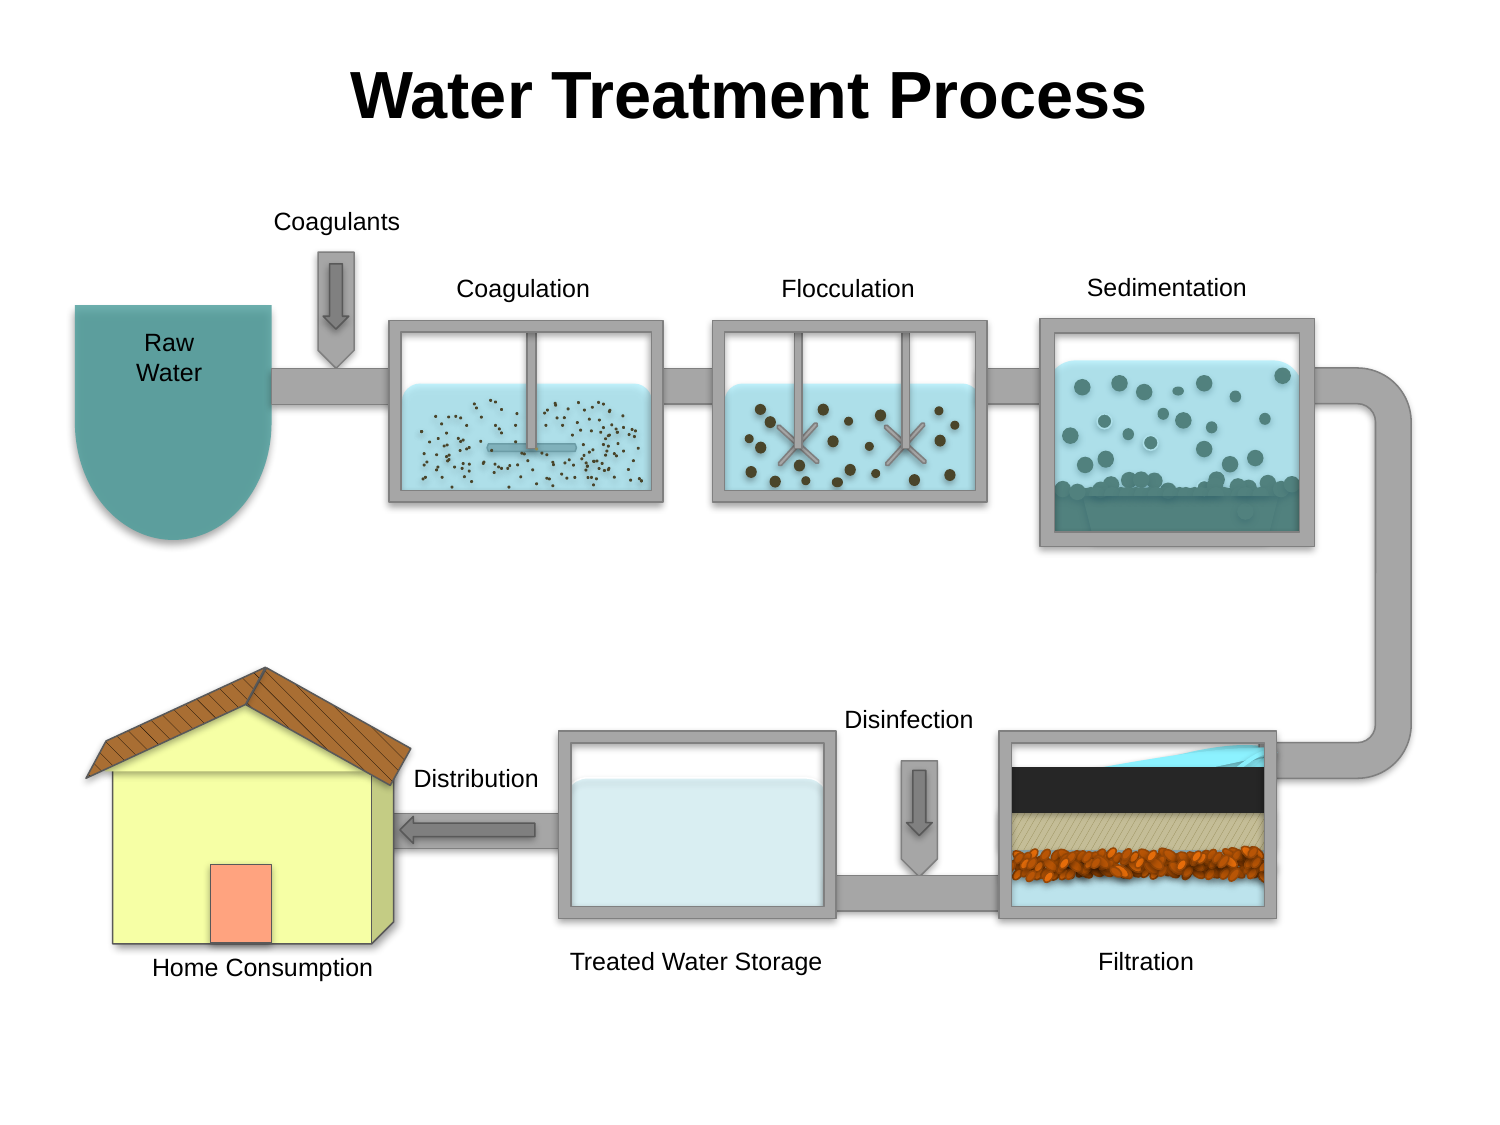

Water Treatment Process
Coagulants
Sedimentation

Flocculation
Coagulation

Raw
Water

Disinfection

Distribution

Treated Water Storage

Filtration
Home Consumption